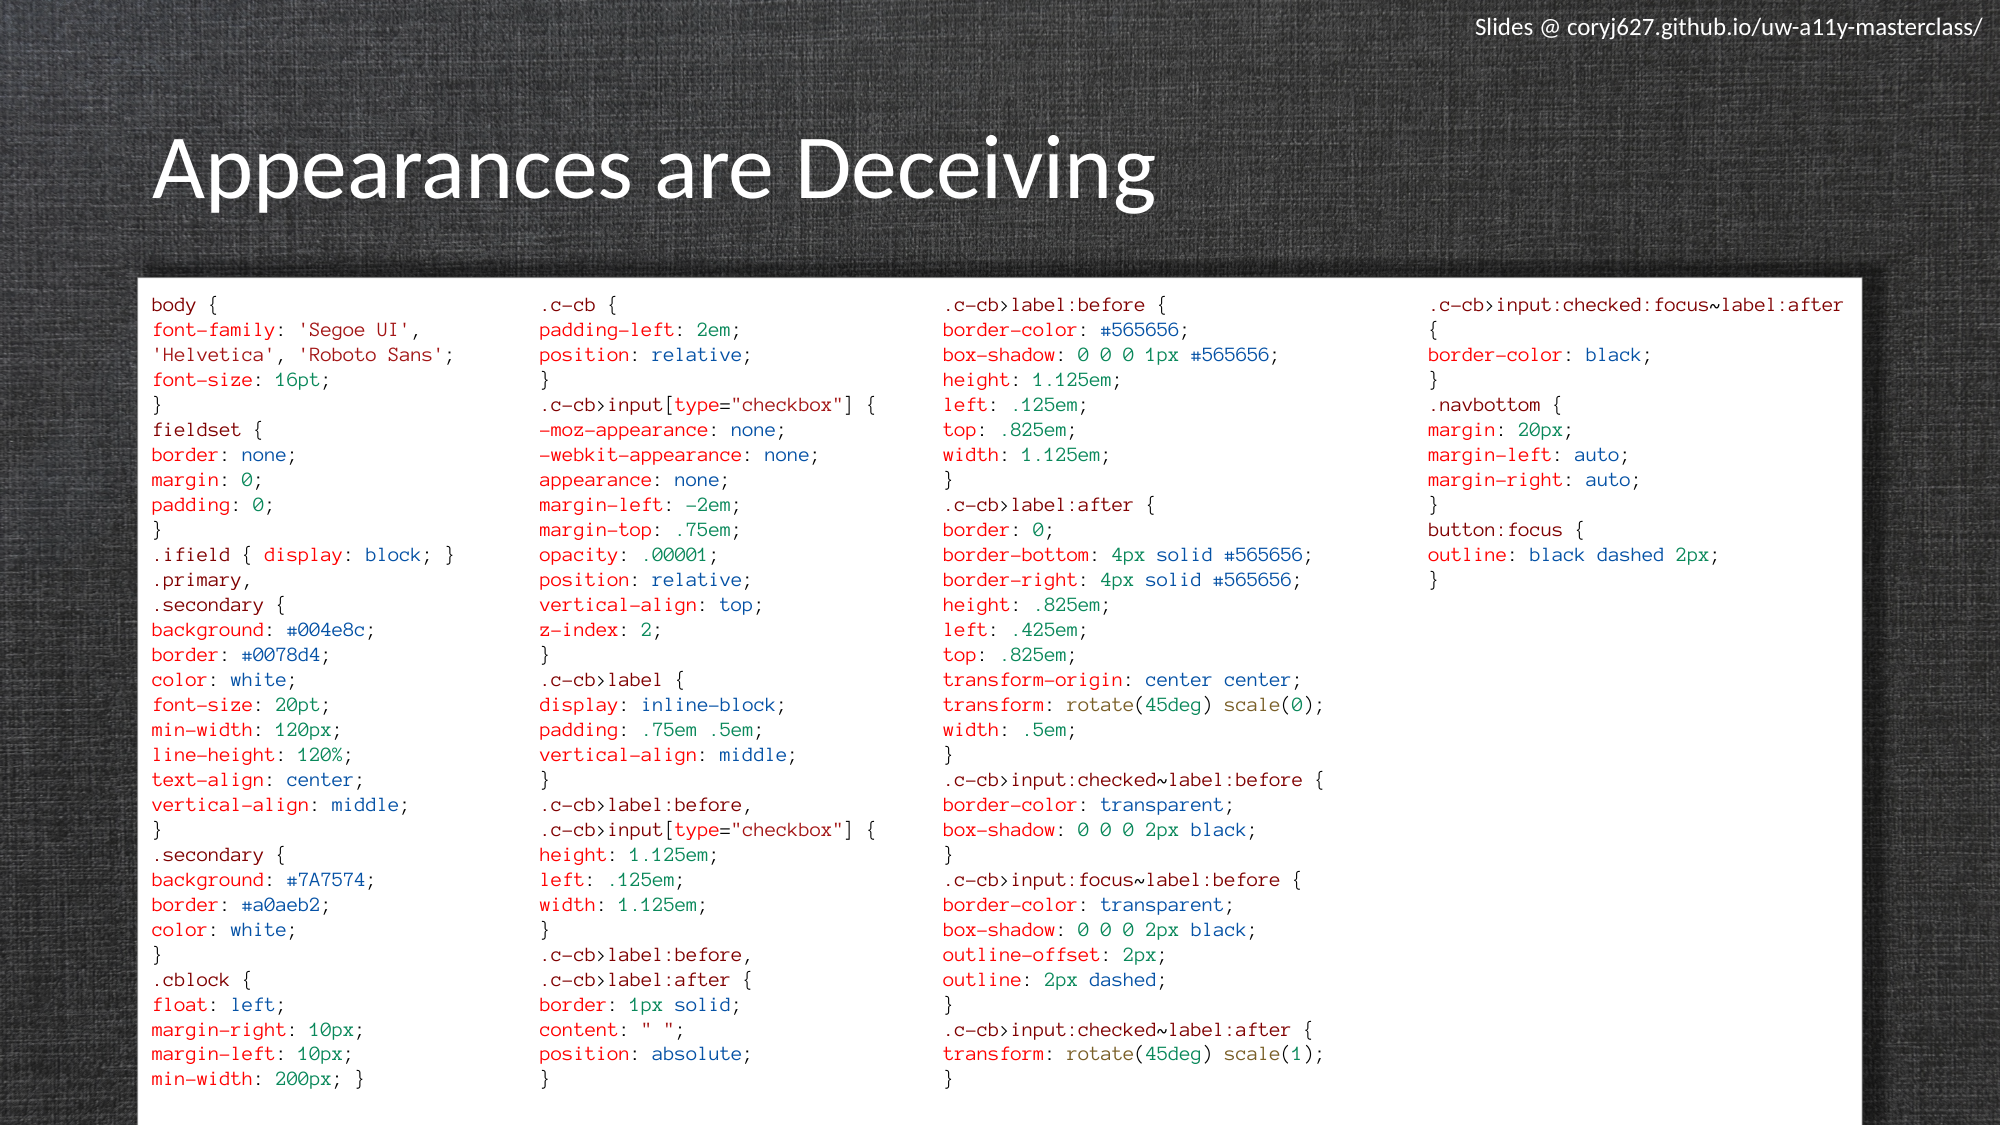

Slides @ coryj627.github.io/uw-a11y-masterclass/
# Appearances are Deceiving

body {
font-family: 'Segoe UI', 'Helvetica', 'Roboto Sans';
font-size: 16pt;
}
fieldset {
border: none;
margin: 0;
padding: 0;
}
.ifield { display: block; }
.primary,
.secondary {
background: #004e8c;
border: #0078d4;
color: white;
font-size: 20pt;
min-width: 120px;
line-height: 120%;
text-align: center;
vertical-align: middle;
}
.secondary {
background: #7A7574;
border: #a0aeb2;
color: white;
}
.cblock {
float: left;
margin-right: 10px;
margin-left: 10px;
min-width: 200px; }
.c-cb {
padding-left: 2em;
position: relative;
}
.c-cb>input[type="checkbox"] {
-moz-appearance: none;
-webkit-appearance: none;
appearance: none;
margin-left: -2em;
margin-top: .75em;
opacity: .00001;
position: relative;
vertical-align: top;
z-index: 2;
}
.c-cb>label {
display: inline-block;
padding: .75em .5em;
vertical-align: middle;
}
.c-cb>label:before,
.c-cb>input[type="checkbox"] {
height: 1.125em;
left: .125em;
width: 1.125em;
}
.c-cb>label:before,
.c-cb>label:after {
border: 1px solid;
content: " ";
position: absolute;
}
.c-cb>label:before {
border-color: #565656;
box-shadow: 0 0 0 1px #565656;
height: 1.125em;
left: .125em;
top: .825em;
width: 1.125em;
}
.c-cb>label:after {
border: 0;
border-bottom: 4px solid #565656;
border-right: 4px solid #565656;
height: .825em;
left: .425em;
top: .825em;
transform-origin: center center;
transform: rotate(45deg) scale(0);
width: .5em;
}
.c-cb>input:checked~label:before {
border-color: transparent;
box-shadow: 0 0 0 2px black;
}
.c-cb>input:focus~label:before {
border-color: transparent;
box-shadow: 0 0 0 2px black;
outline-offset: 2px;
outline: 2px dashed;
}
.c-cb>input:checked~label:after {
transform: rotate(45deg) scale(1);
}
.c-cb>input:checked:focus~label:after {
border-color: black;
}
.navbottom {
margin: 20px;
margin-left: auto;
margin-right: auto;
}
button:focus {
outline: black dashed 2px;
}